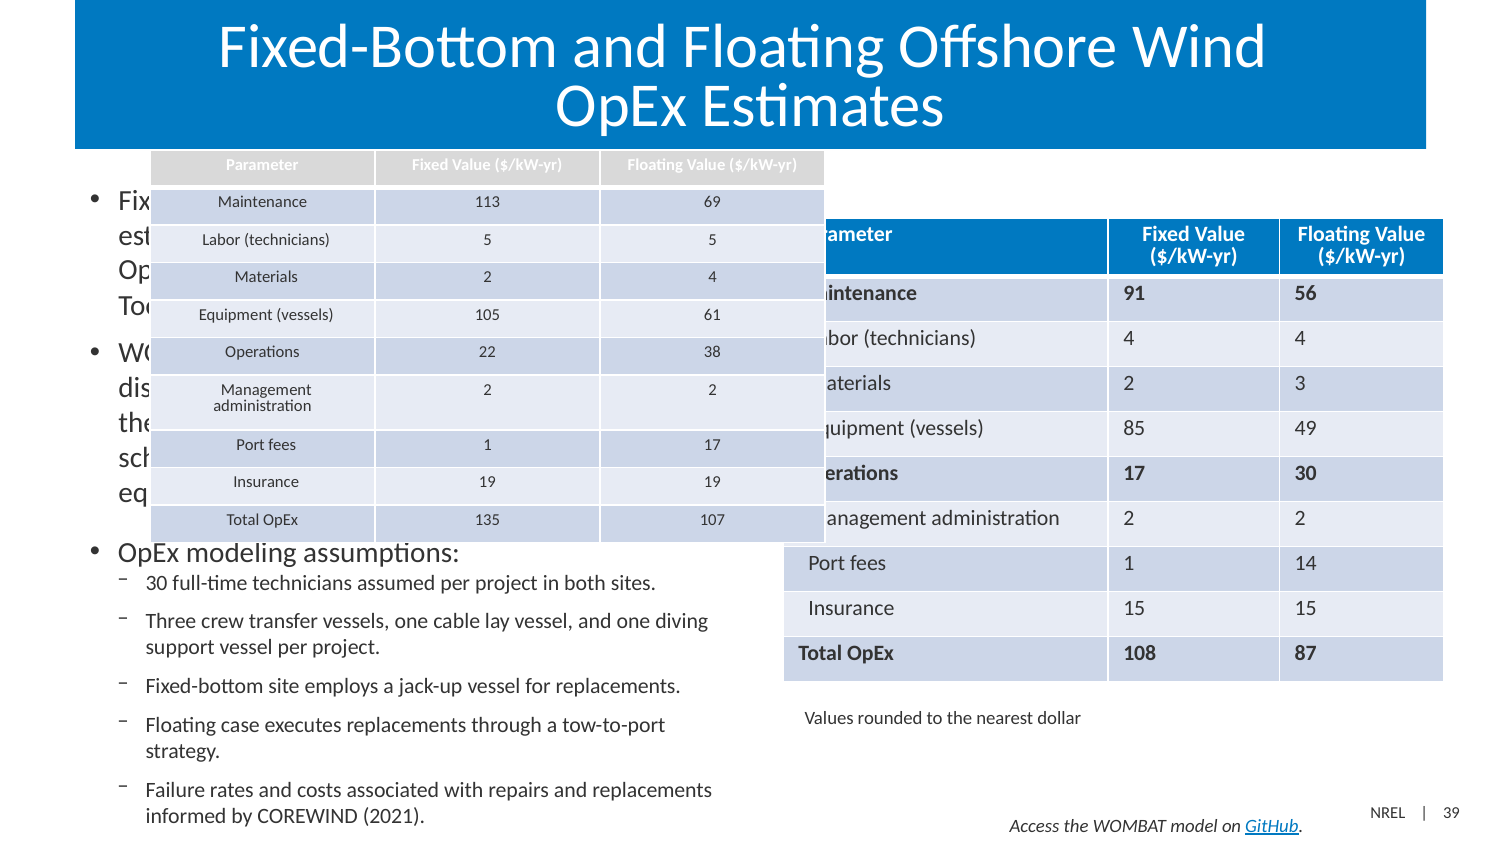

# Fixed-Bottom and Floating Offshore Wind OpEx Estimates
| Parameter | Fixed Value ($/kW-yr) | Floating Value ($/kW-yr) |
| --- | --- | --- |
| Maintenance | 113 | 69 |
| Labor (technicians) | 5 | 5 |
| Materials | 2 | 4 |
| Equipment (vessels) | 105 | 61 |
| Operations | 22 | 38 |
| Management administration | 2 | 2 |
| Port fees | 1 | 17 |
| Insurance | 19 | 19 |
| Total OpEx | 135 | 107 |
Fixed-bottom and floating offshore wind plant OpEx estimates are calculated with NREL’s Windfarm Operations & Maintenance cost-Benefit Analysis Tool (WOMBAT) (Hammond and Cooperman 2022).
WOMBAT is a scenario-based tool that uses a discrete event simulation framework to calculate the costs associated with component failures, scheduled maintenance tasks, and mobilization of equipment to carry out repairs.
OpEx modeling assumptions:
30 full-time technicians assumed per project in both sites.
Three crew transfer vessels, one cable lay vessel, and one diving support vessel per project.
Fixed-bottom site employs a jack-up vessel for replacements.
Floating case executes replacements through a tow-to-port strategy.
Failure rates and costs associated with repairs and replacements informed by COREWIND (2021).
| Parameter | Fixed Value ($/kW-yr) | Floating Value ($/kW-yr) |
| --- | --- | --- |
| Maintenance | 91 | 56 |
| Labor (technicians) | 4 | 4 |
| Materials | 2 | 3 |
| Equipment (vessels) | 85 | 49 |
| Operations | 17 | 30 |
| Management administration | 2 | 2 |
| Port fees | 1 | 14 |
| Insurance | 15 | 15 |
| Total OpEx | 108 | 87 |
Values rounded to the nearest dollar
Access the WOMBAT model on GitHub.